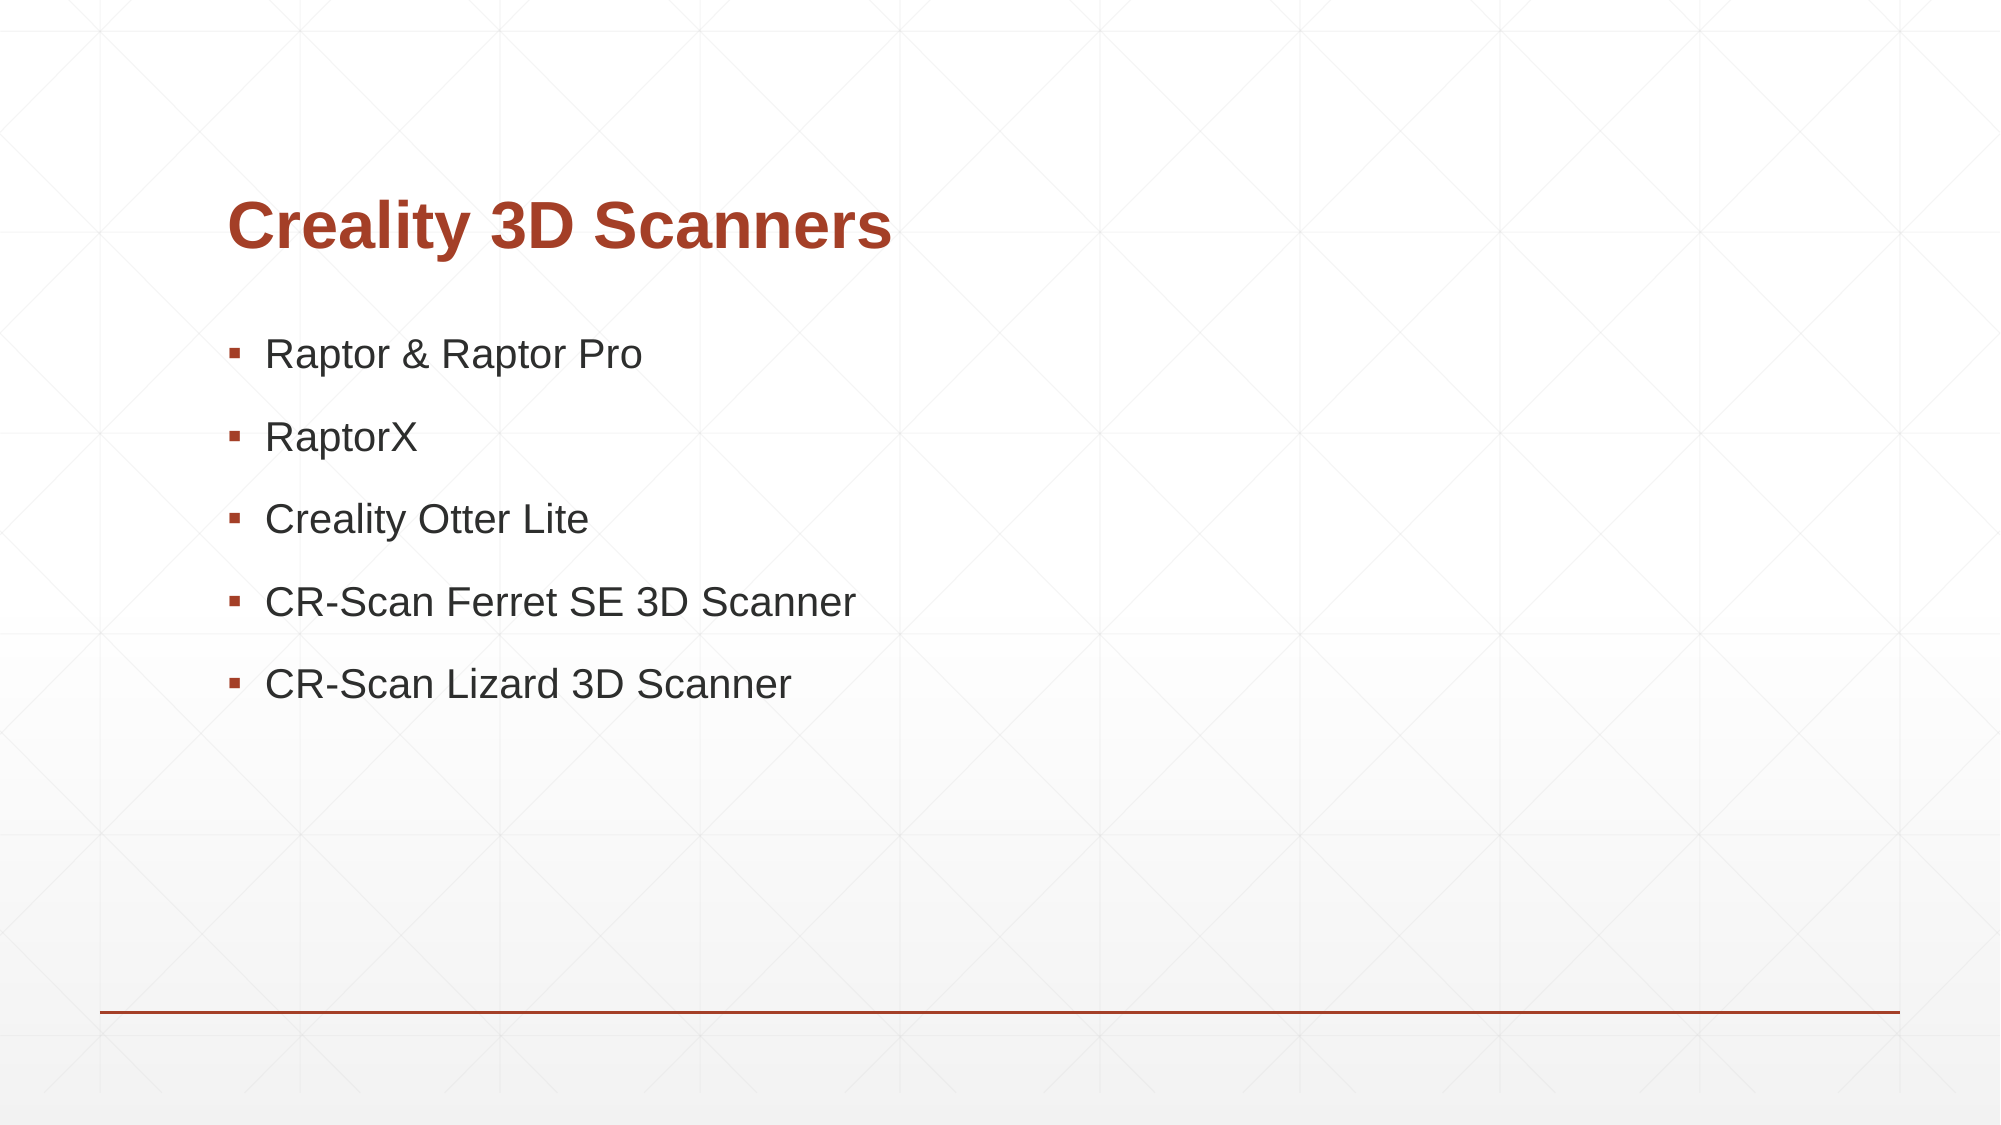

# Creality 3D Scanners
Raptor & Raptor Pro
RaptorX
Creality Otter Lite
CR-Scan Ferret SE 3D Scanner
CR-Scan Lizard 3D Scanner